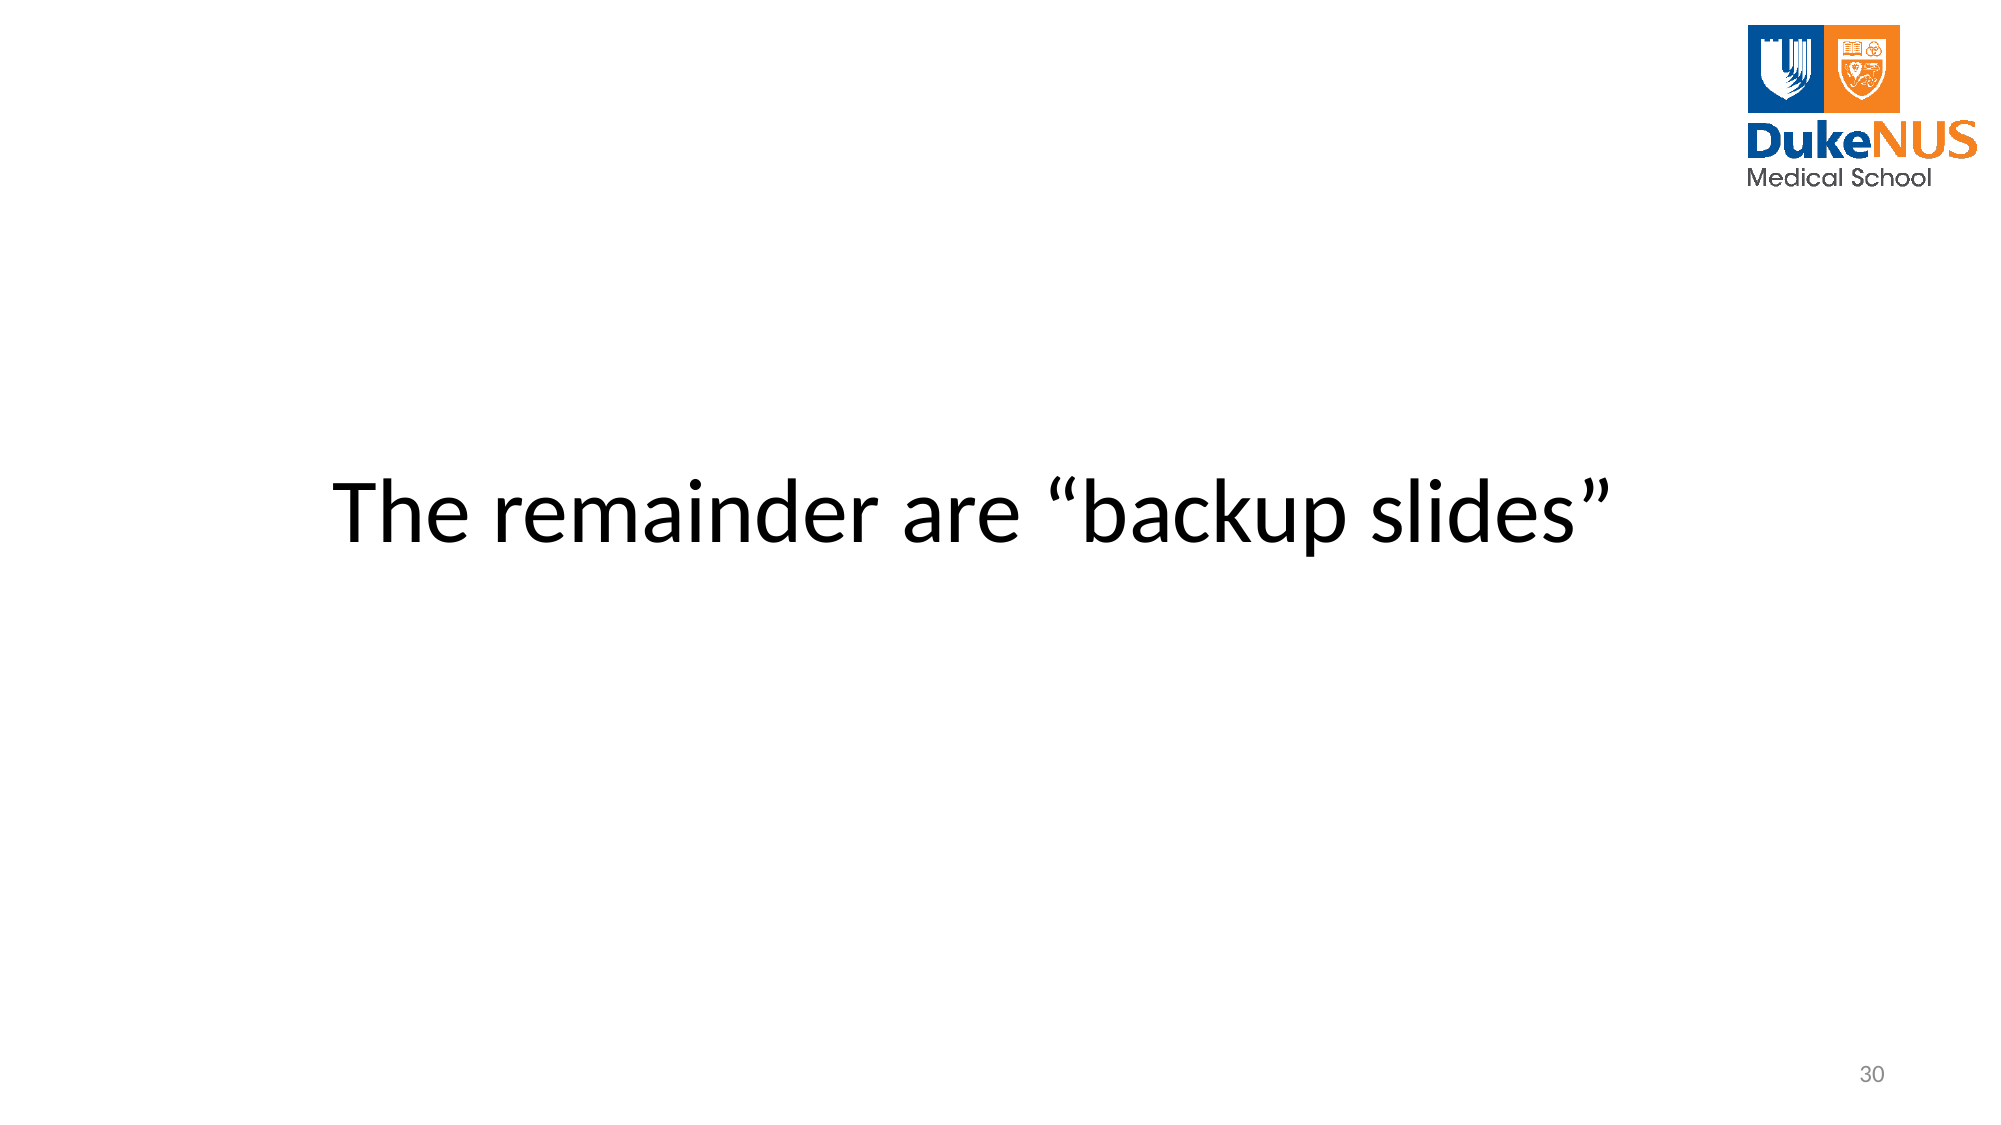

# The remainder are “backup slides”
30